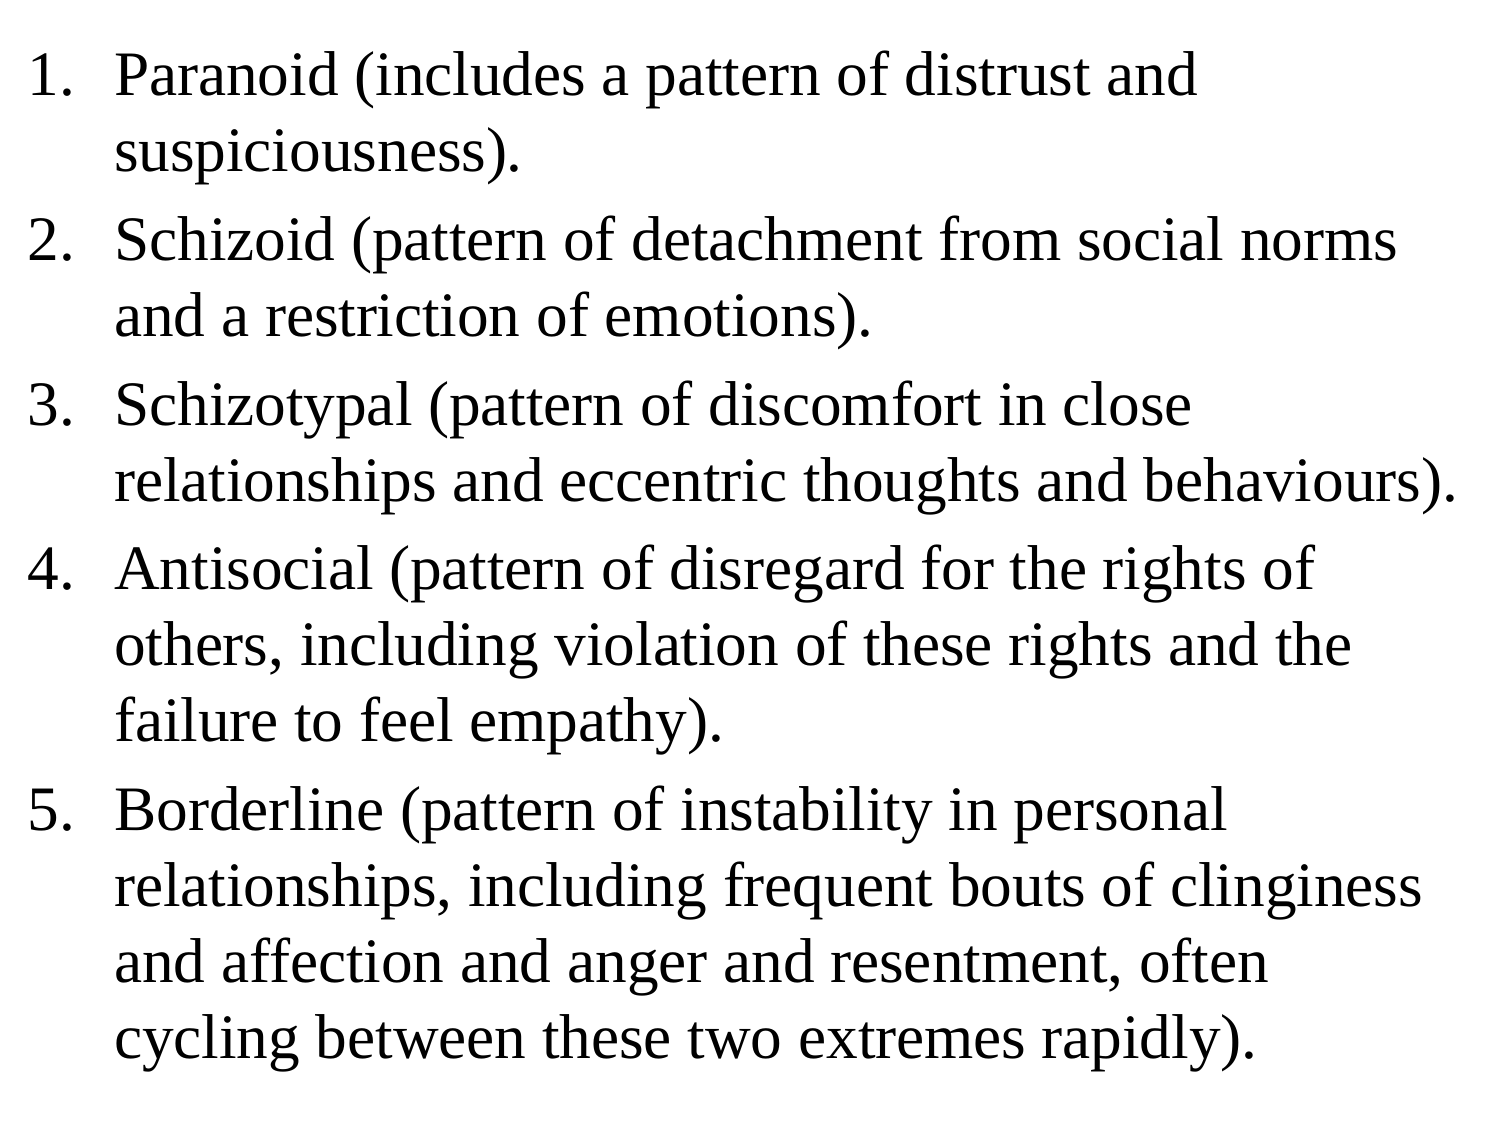

Paranoid (includes a pattern of distrust and suspiciousness).
Schizoid (pattern of detachment from social norms and a restriction of emotions).
Schizotypal (pattern of discomfort in close relationships and eccentric thoughts and behaviours).
Antisocial (pattern of disregard for the rights of others, including violation of these rights and the failure to feel empathy).
Borderline (pattern of instability in personal relationships, including frequent bouts of clinginess and affection and anger and resentment, often cycling between these two extremes rapidly).